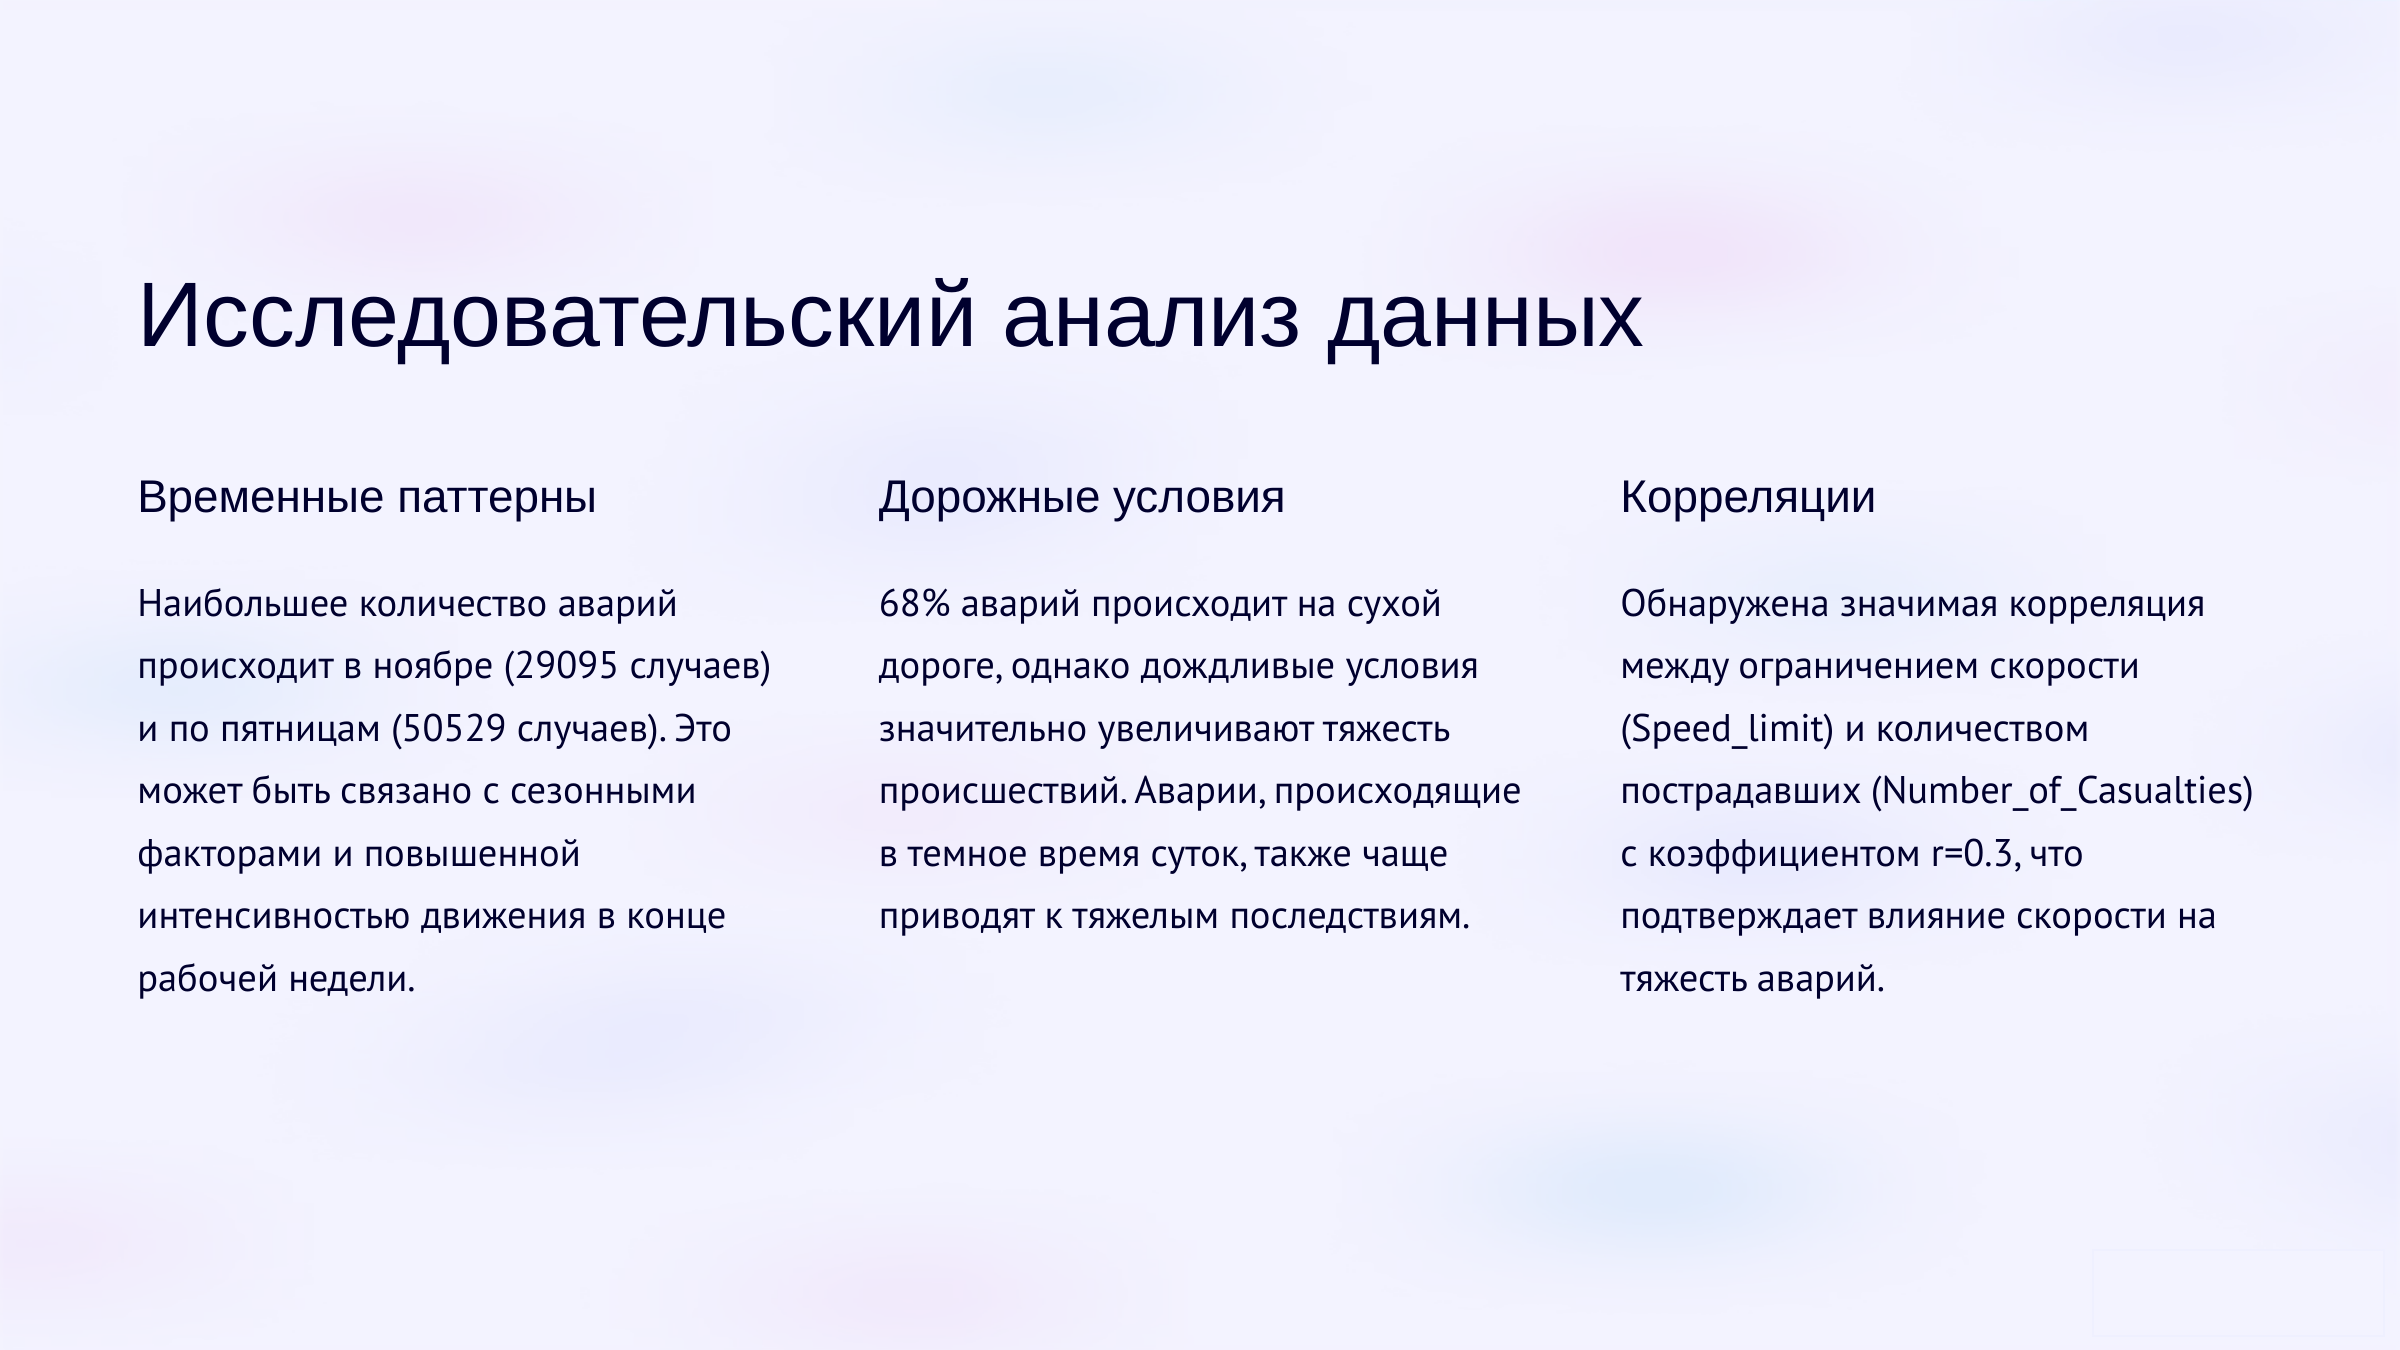

Исследовательский анализ данных
Временные паттерны
Дорожные условия
Корреляции
Наибольшее количество аварий происходит в ноябре (29095 случаев) и по пятницам (50529 случаев). Это может быть связано с сезонными факторами и повышенной интенсивностью движения в конце рабочей недели.
68% аварий происходит на сухой дороге, однако дождливые условия значительно увеличивают тяжесть происшествий. Аварии, происходящие в темное время суток, также чаще приводят к тяжелым последствиям.
Обнаружена значимая корреляция между ограничением скорости (Speed_limit) и количеством пострадавших (Number_of_Casualties) с коэффициентом r=0.3, что подтверждает влияние скорости на тяжесть аварий.